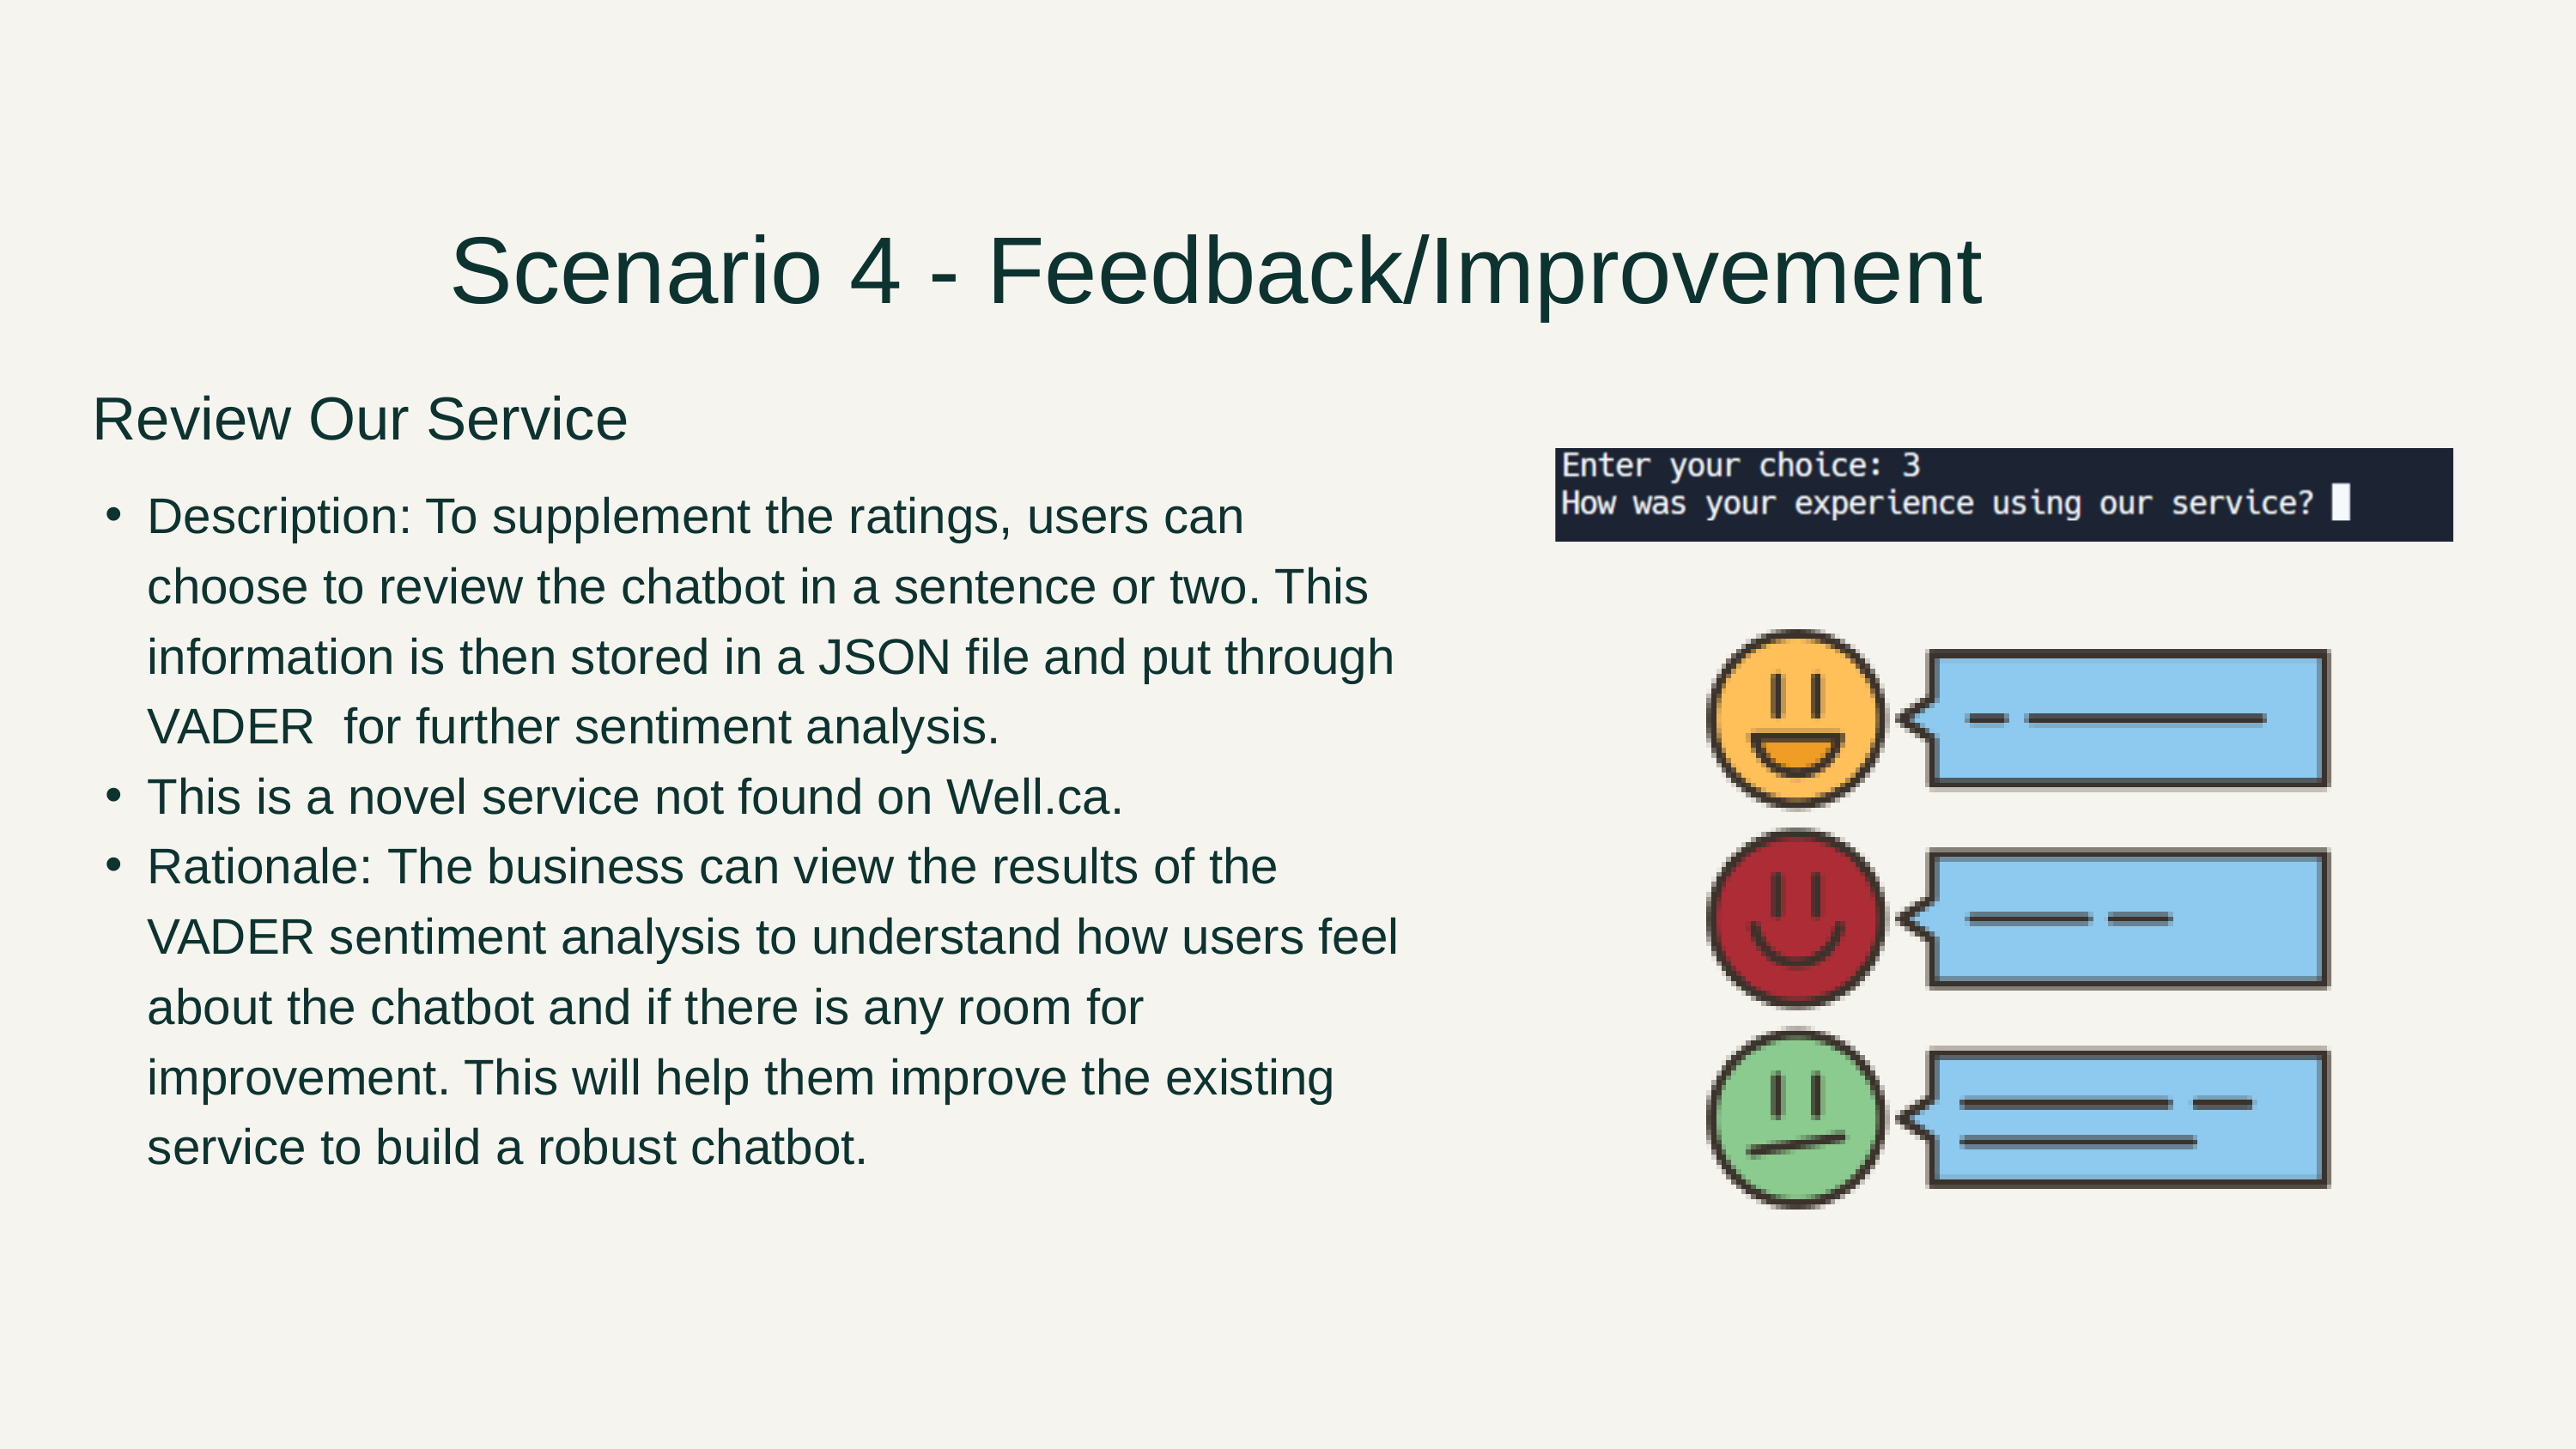

Scenario 4 - Feedback/Improvement
Review Our Service

Description: To supplement the ratings, users can choose to review the chatbot in a sentence or two. This information is then stored in a JSON file and put through VADER  for further sentiment analysis.
This is a novel service not found on Well.ca.
Rationale: The business can view the results of the VADER sentiment analysis to understand how users feel about the chatbot and if there is any room for improvement. This will help them improve the existing service to build a robust chatbot.